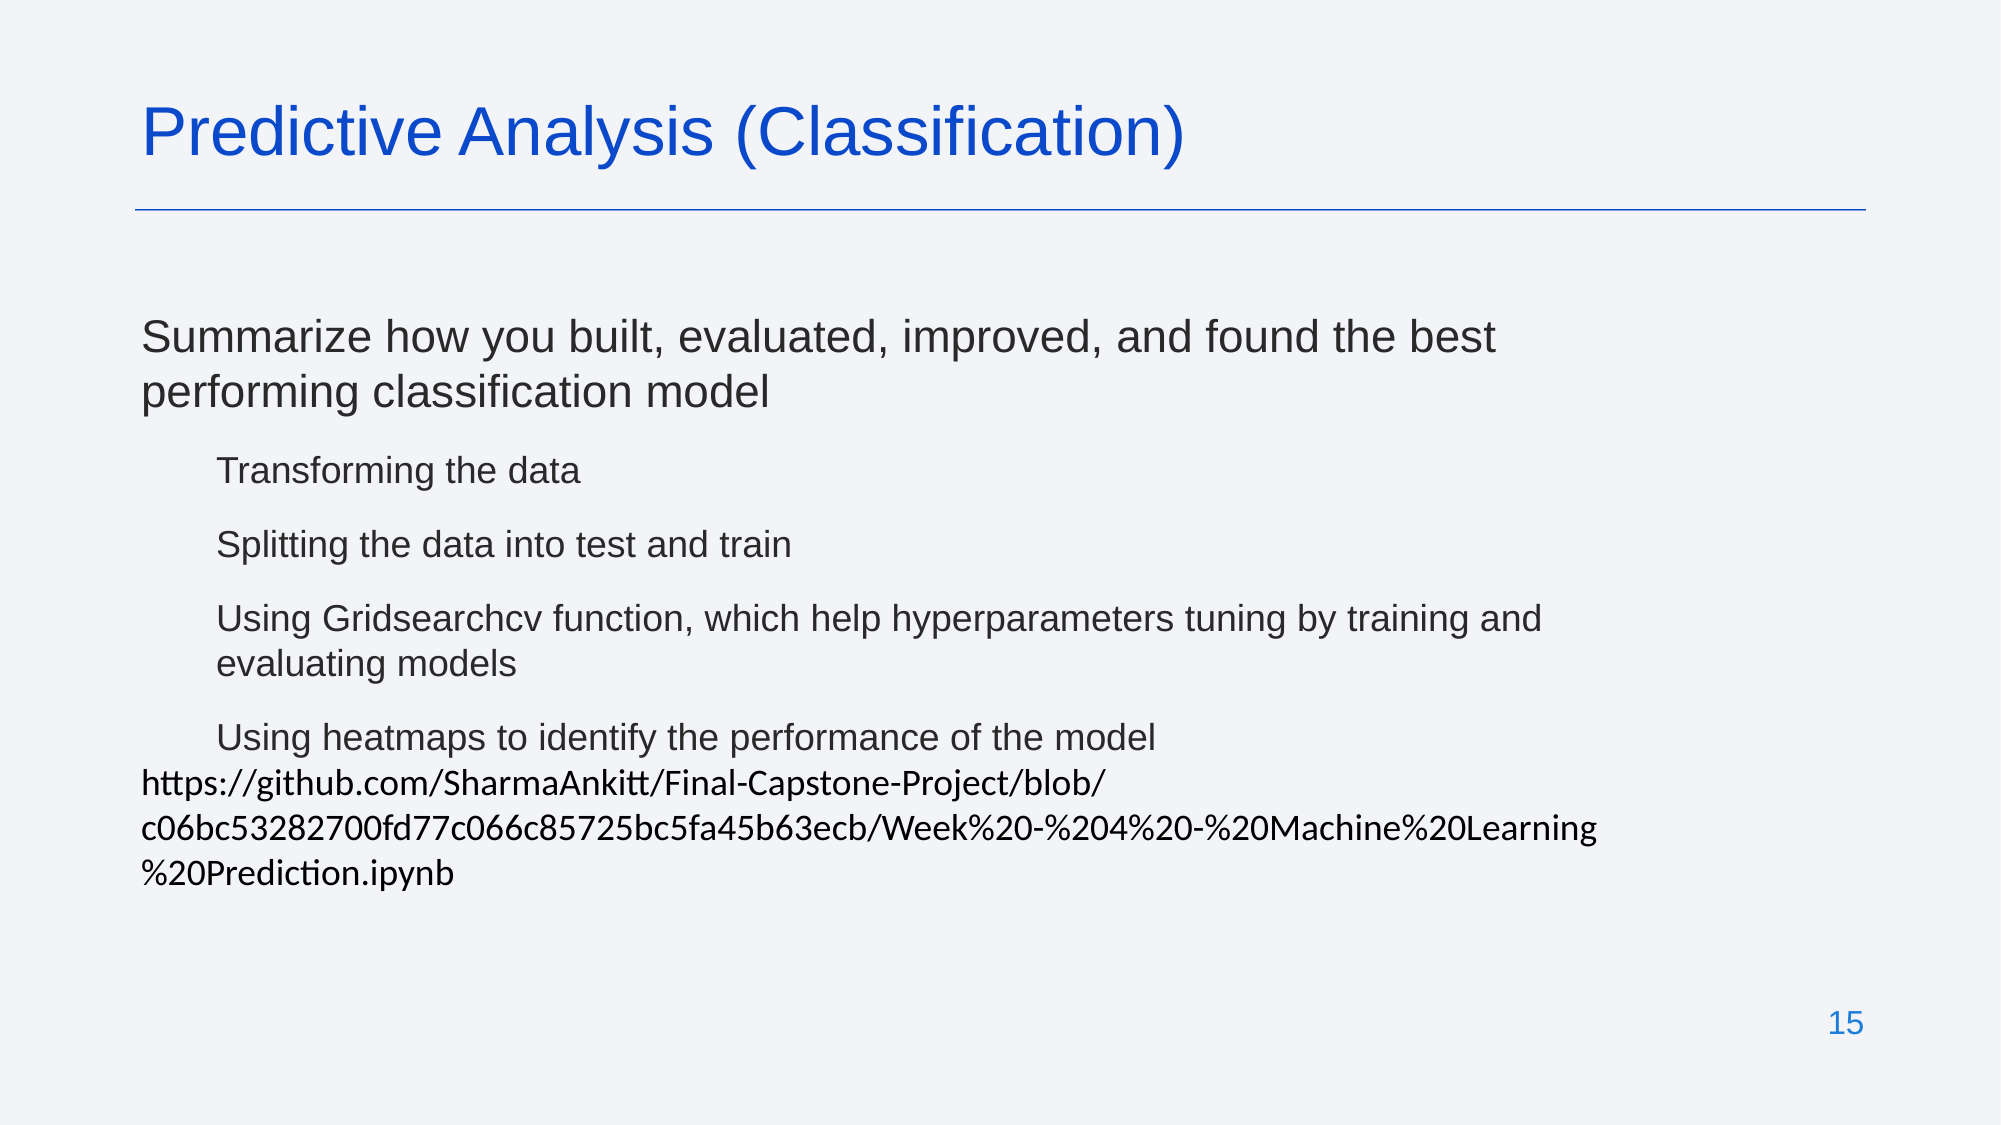

Predictive Analysis (Classification)
Summarize how you built, evaluated, improved, and found the best performing classification model
Transforming the data
Splitting the data into test and train
Using Gridsearchcv function, which help hyperparameters tuning by training and evaluating models
Using heatmaps to identify the performance of the model
https://github.com/SharmaAnkitt/Final-Capstone-Project/blob/c06bc53282700fd77c066c85725bc5fa45b63ecb/Week%20-%204%20-%20Machine%20Learning%20Prediction.ipynb
15